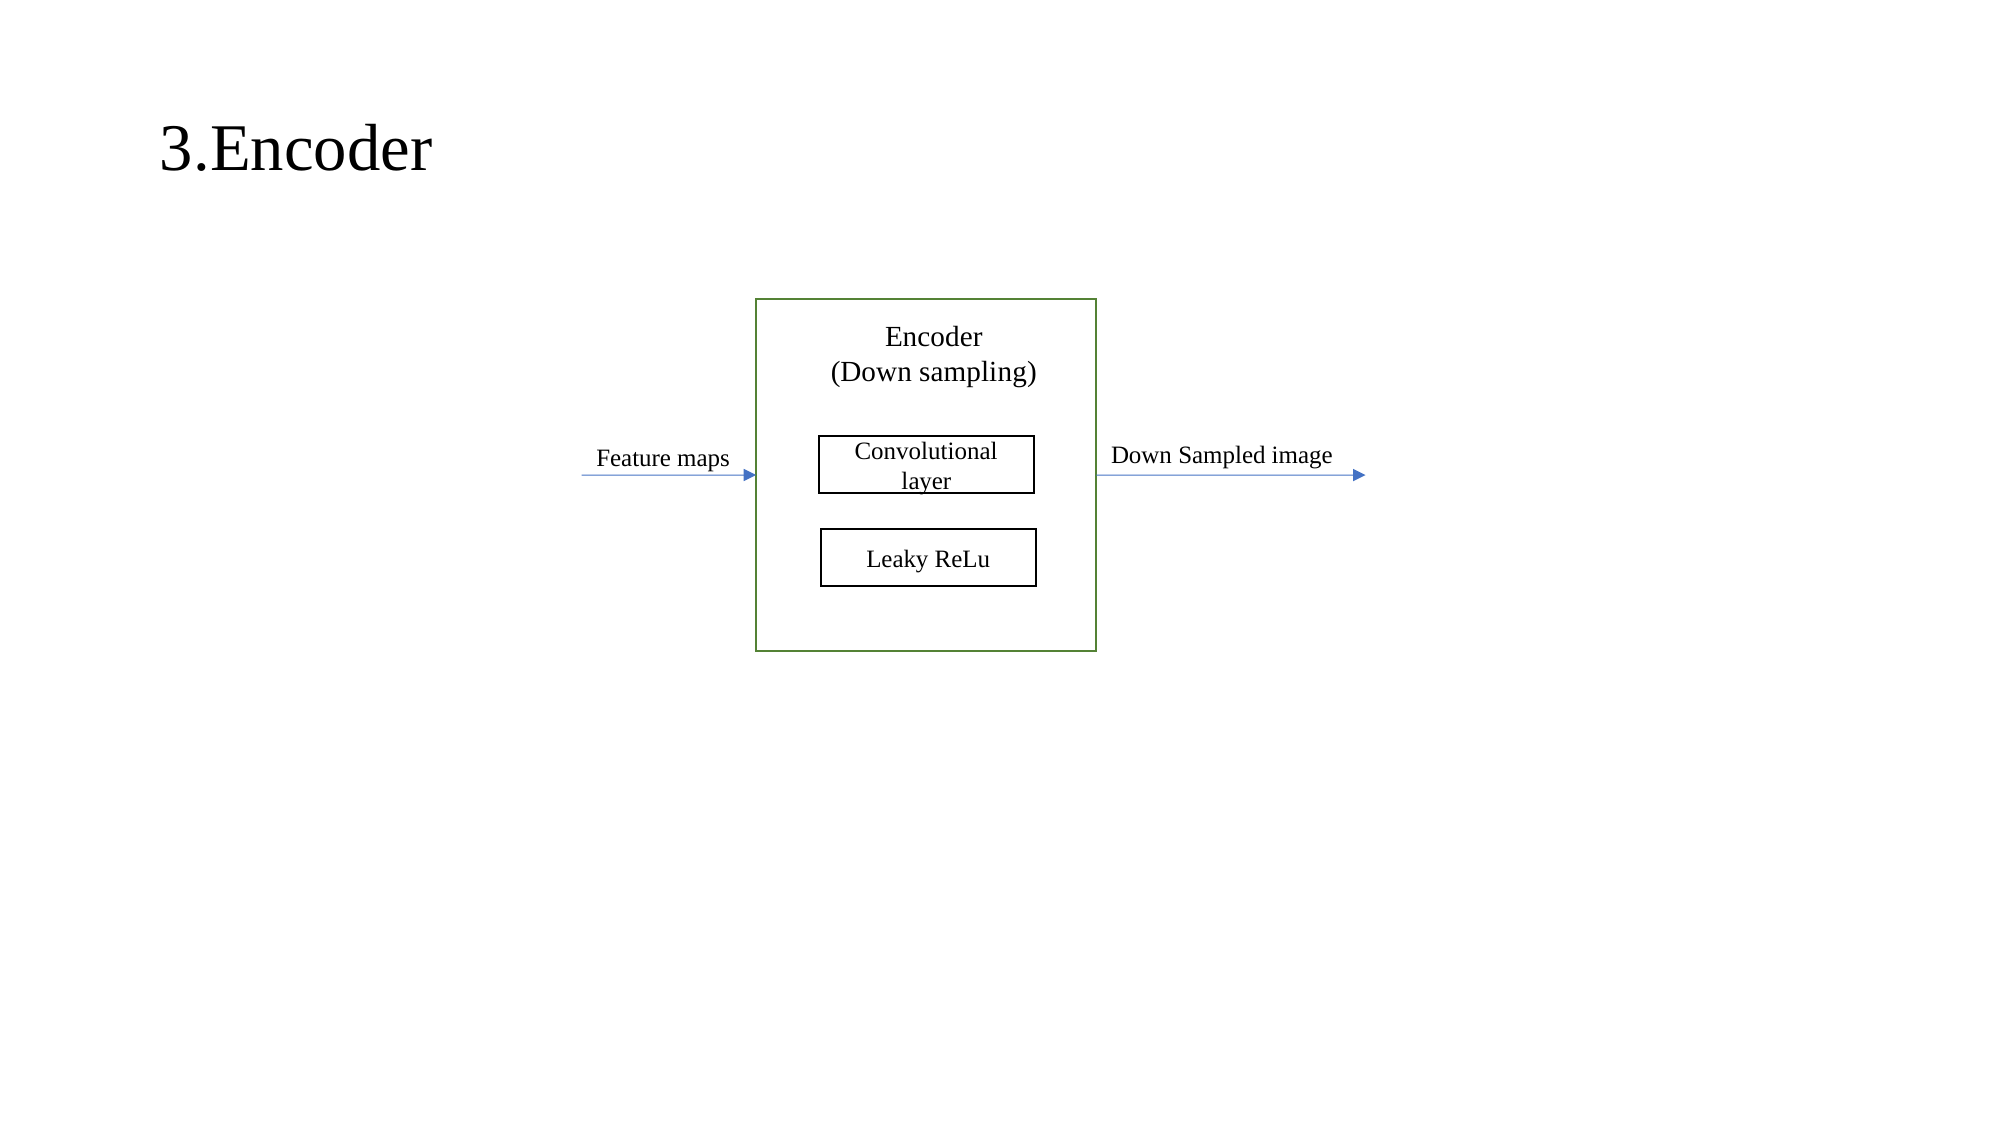

3.Encoder

Encoder
(Down sampling)
Down Sampled image
Feature maps
Convolutional layer
Leaky ReLu